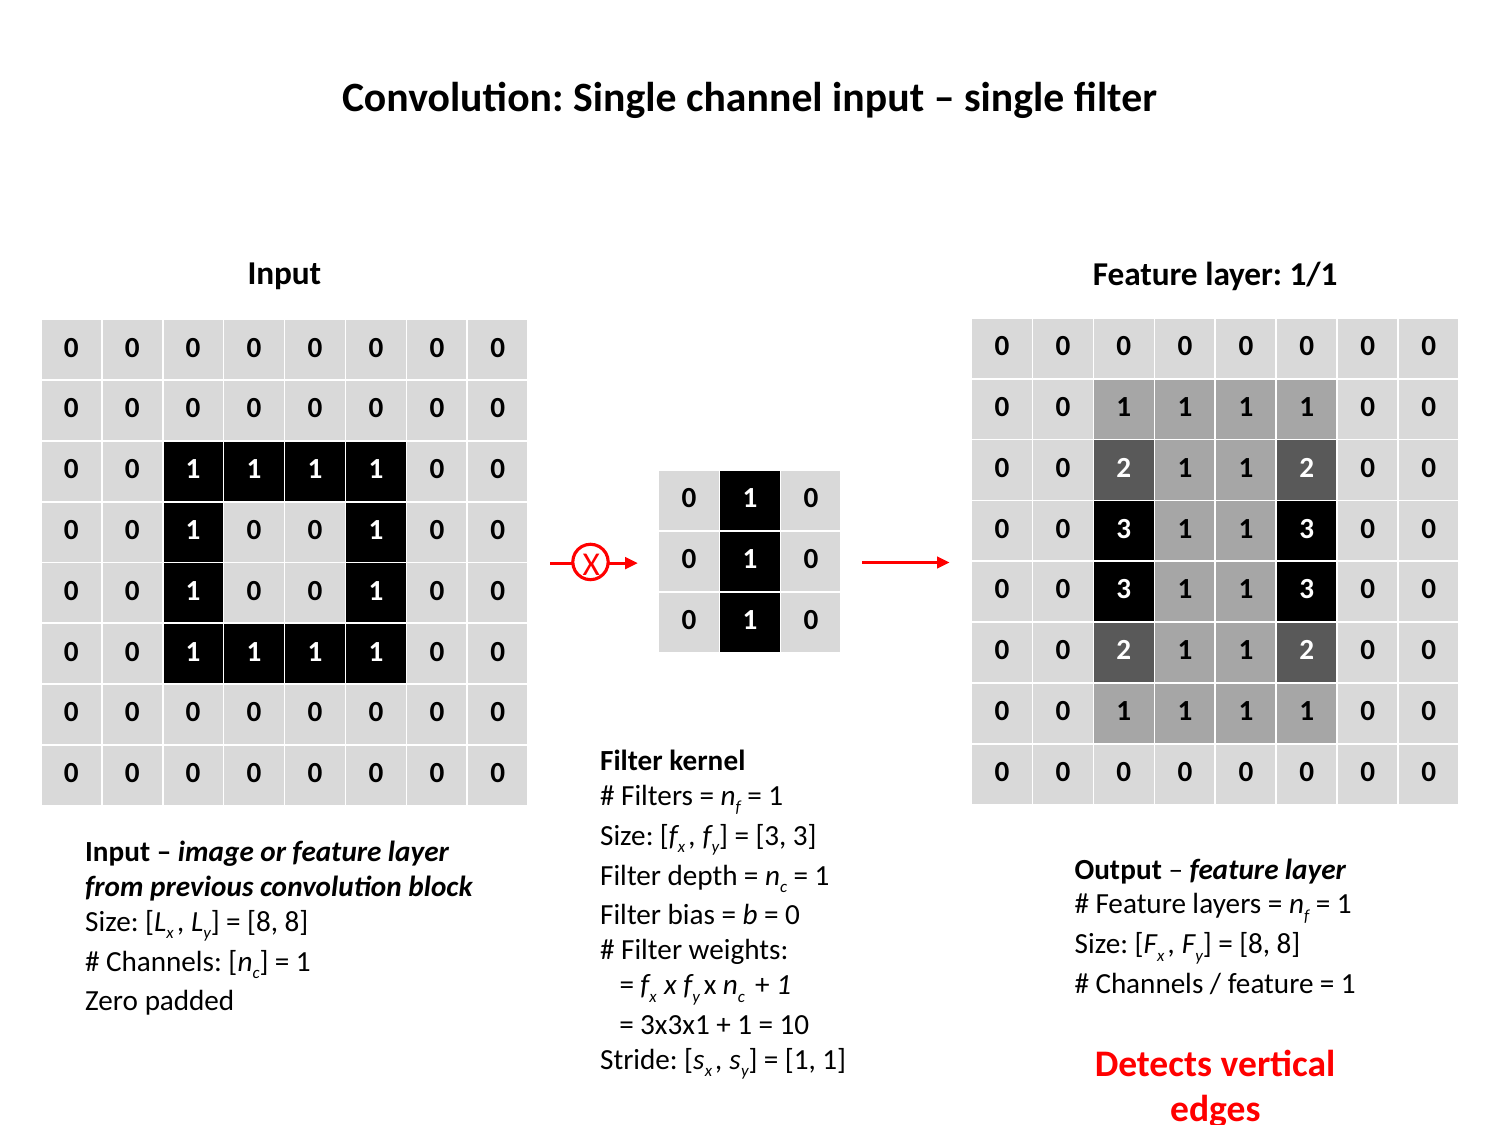

Convolution: Single channel input – single filter
Input
Feature layer: 1/1
| 0 | 0 | 0 | 0 | 0 | 0 | 0 | 0 |
| --- | --- | --- | --- | --- | --- | --- | --- |
| 0 | 0 | 1 | 1 | 1 | 1 | 0 | 0 |
| 0 | 0 | 2 | 1 | 1 | 2 | 0 | 0 |
| 0 | 0 | 3 | 1 | 1 | 3 | 0 | 0 |
| 0 | 0 | 3 | 1 | 1 | 3 | 0 | 0 |
| 0 | 0 | 2 | 1 | 1 | 2 | 0 | 0 |
| 0 | 0 | 1 | 1 | 1 | 1 | 0 | 0 |
| 0 | 0 | 0 | 0 | 0 | 0 | 0 | 0 |
| 0 | 0 | 0 | 0 | 0 | 0 | 0 | 0 |
| --- | --- | --- | --- | --- | --- | --- | --- |
| 0 | 0 | 0 | 0 | 0 | 0 | 0 | 0 |
| 0 | 0 | 1 | 1 | 1 | 1 | 0 | 0 |
| 0 | 0 | 1 | 0 | 0 | 1 | 0 | 0 |
| 0 | 0 | 1 | 0 | 0 | 1 | 0 | 0 |
| 0 | 0 | 1 | 1 | 1 | 1 | 0 | 0 |
| 0 | 0 | 0 | 0 | 0 | 0 | 0 | 0 |
| 0 | 0 | 0 | 0 | 0 | 0 | 0 | 0 |
| 0 | 1 | 0 |
| --- | --- | --- |
| 0 | 1 | 0 |
| 0 | 1 | 0 |
X

Filter kernel
# Filters = nf = 1
Size: [fx , fy] = [3, 3]
Filter depth = nc = 1
Filter bias = b = 0
# Filter weights: = fx  x fy x nc  + 1 = 3x3x1 + 1 = 10
Stride: [sx , sy] = [1, 1]
Input – image or feature layer from previous convolution block
Size: [Lx , Ly] = [8, 8]
# Channels: [nc] = 1
Zero padded
Output – feature layer
# Feature layers = nf = 1
Size: [Fx , Fy] = [8, 8]
# Channels / feature = 1
Detects vertical edges